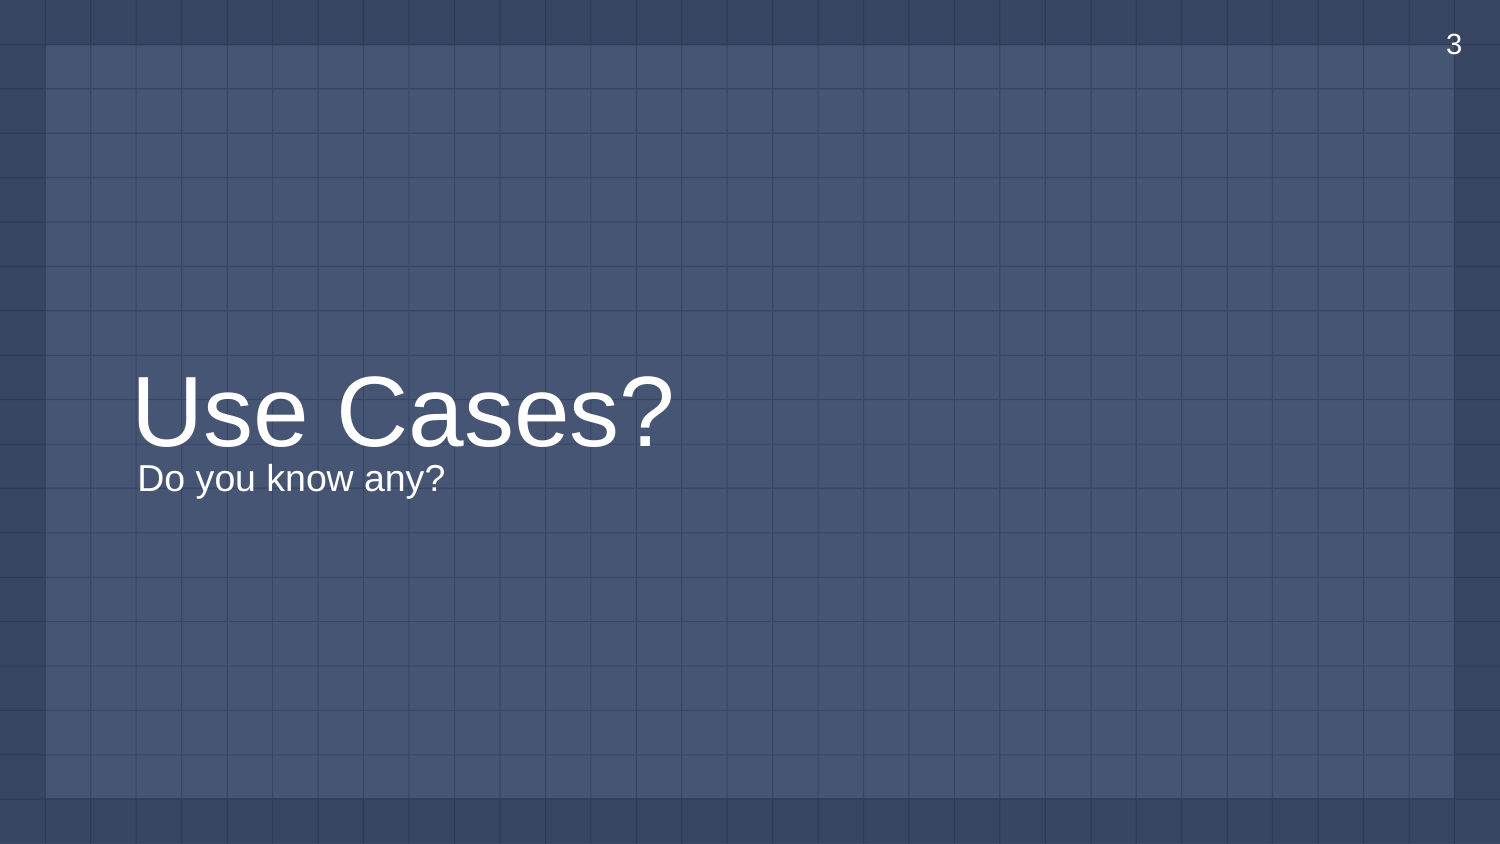

3
Use Cases?
Do you know any?